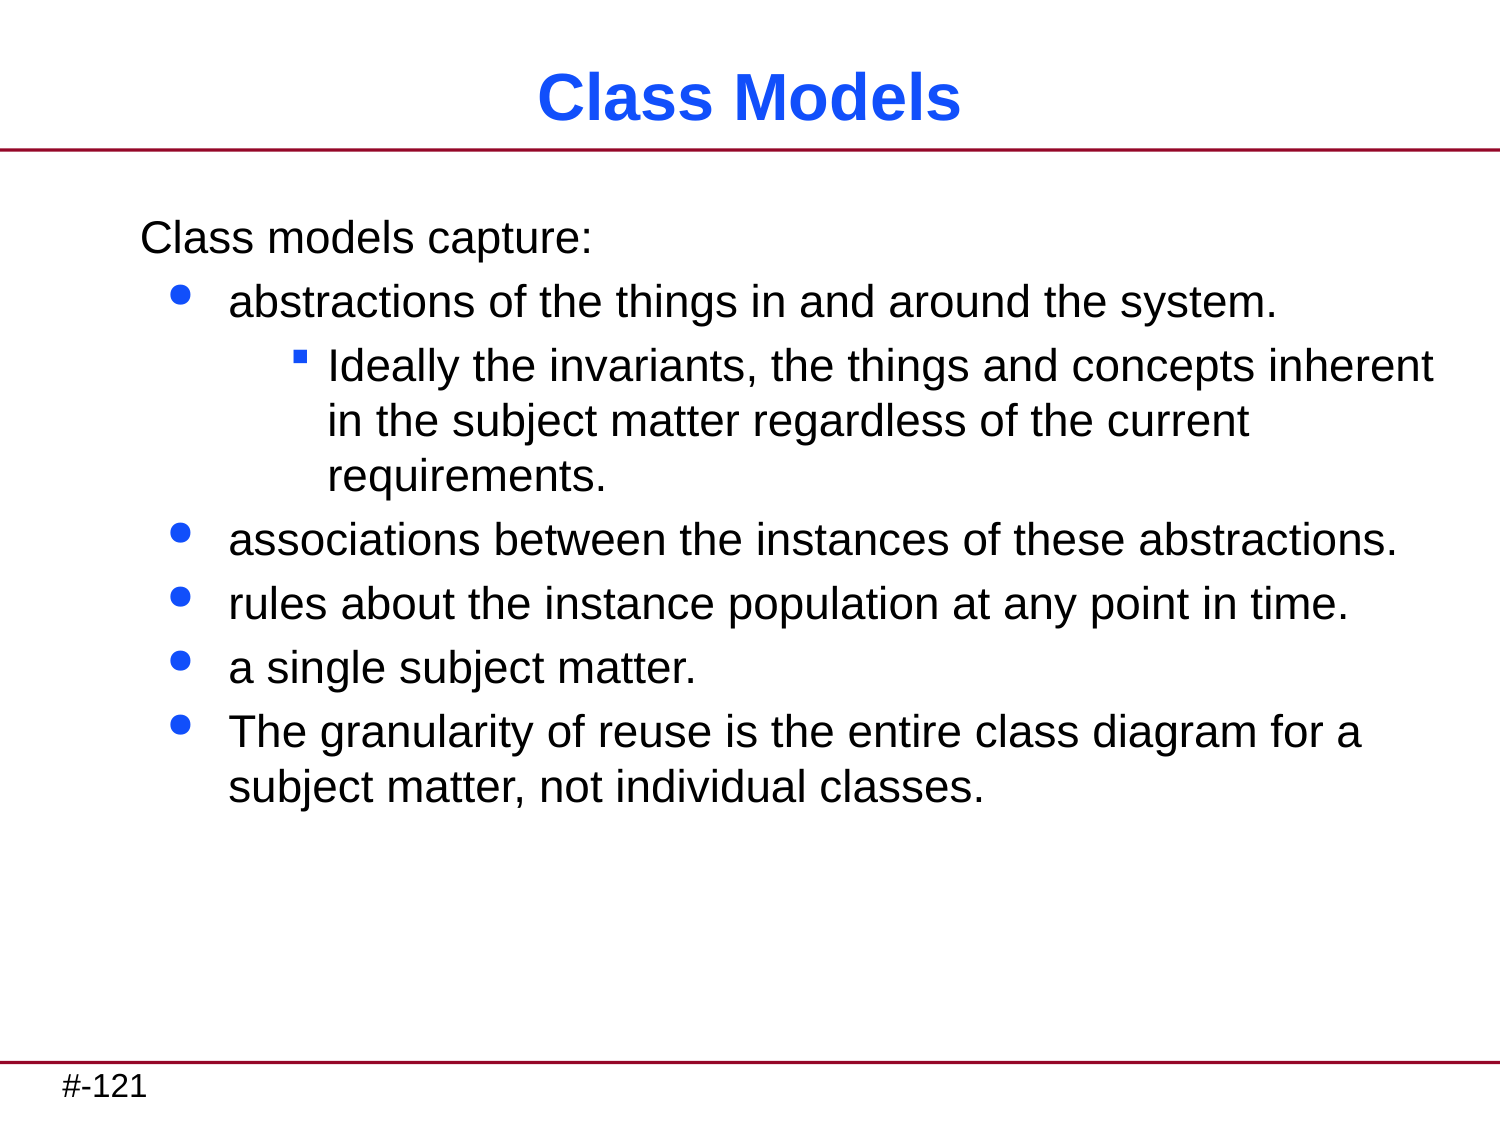

# Class Models
Class models capture:
abstractions of the things in and around the system.
Ideally the invariants, the things and concepts inherent in the subject matter regardless of the current requirements.
associations between the instances of these abstractions.
rules about the instance population at any point in time.
a single subject matter.
The granularity of reuse is the entire class diagram for a subject matter, not individual classes.